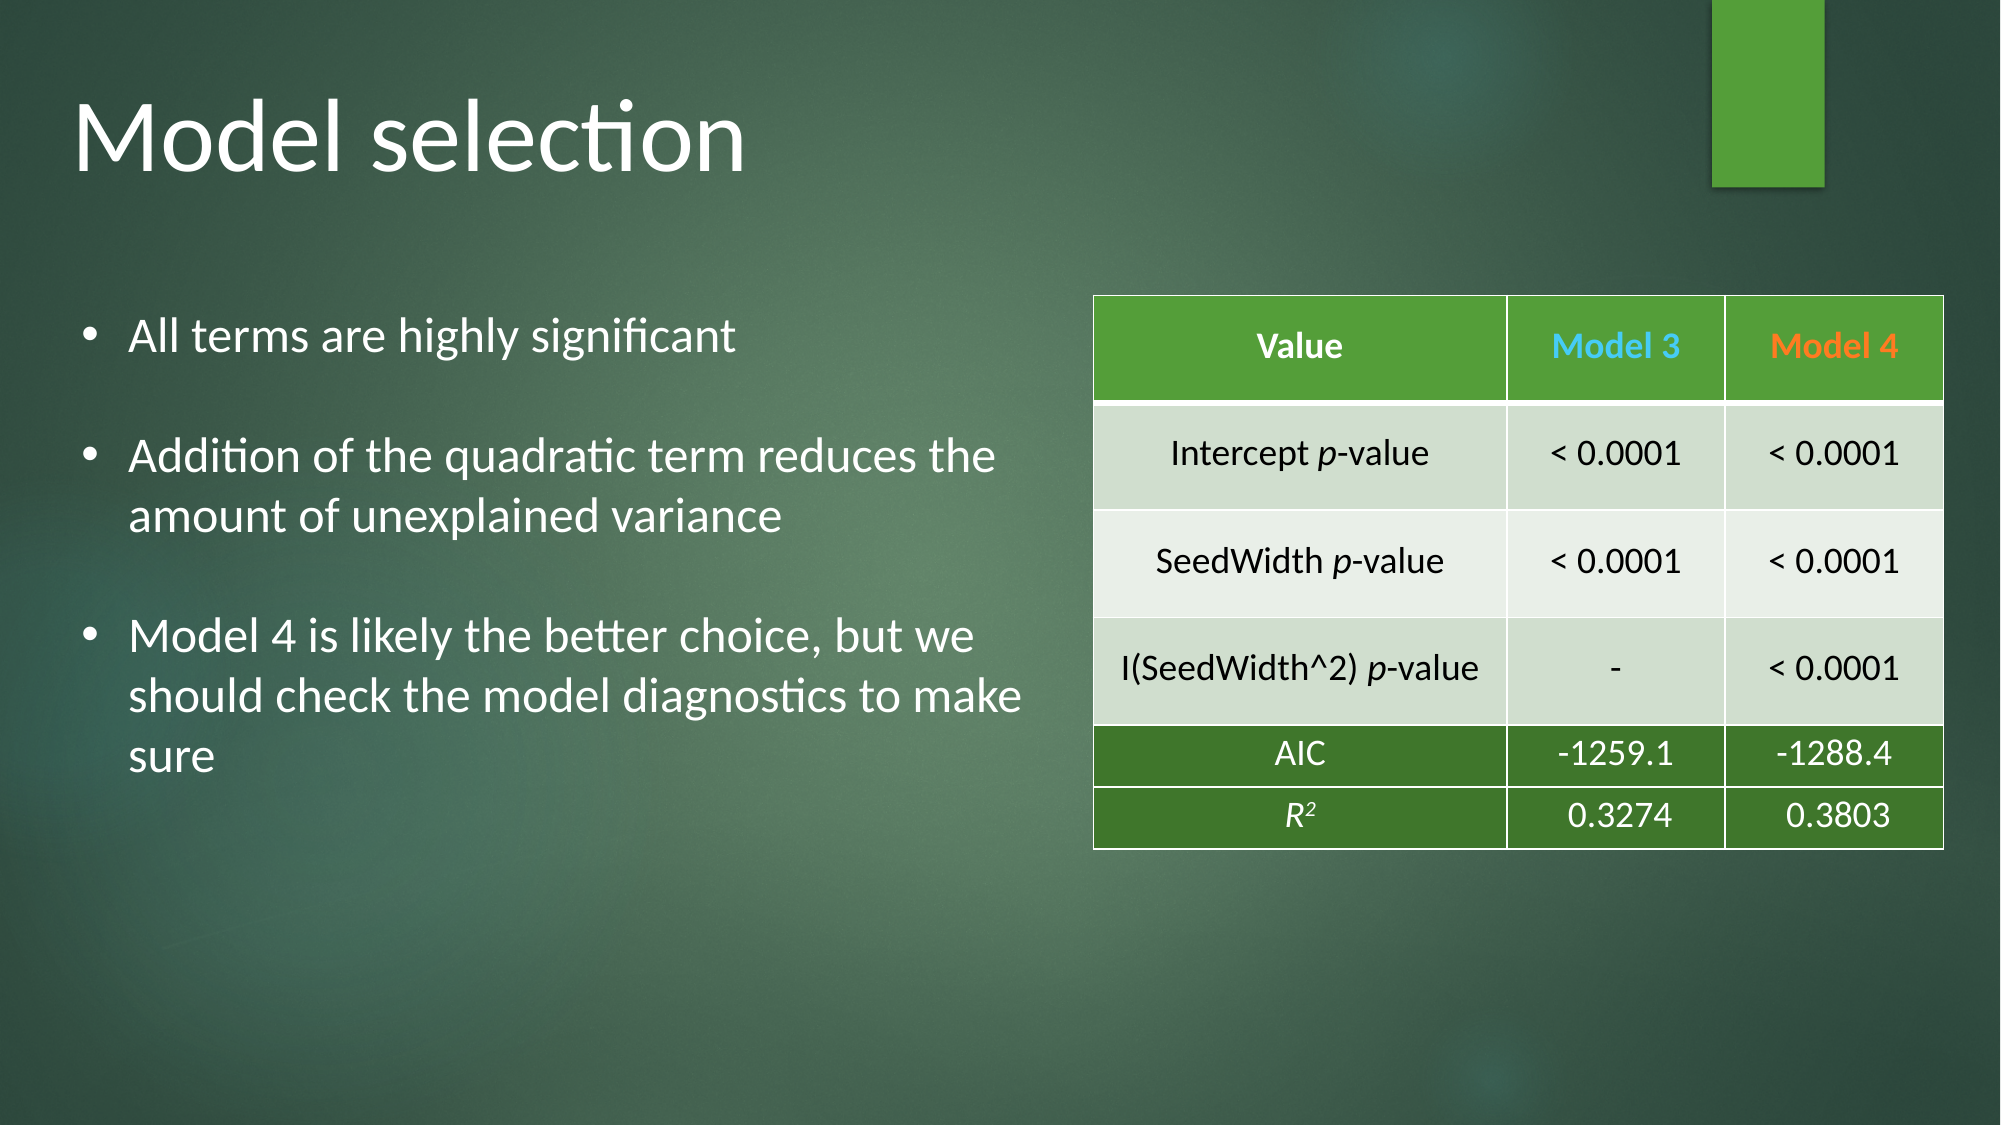

Model selection
| Value | Model 3 | Model 4 |
| --- | --- | --- |
| Intercept p-value | < 0.0001 | < 0.0001 |
| SeedWidth p-value | < 0.0001 | < 0.0001 |
| I(SeedWidth^2) p-value | - | < 0.0001 |
| AIC | -1259.1 | -1288.4 |
| R2 | 0.3274 | 0.3803 |
All terms are highly significant

Addition of the quadratic term reduces the amount of unexplained variance

Model 4 is likely the better choice, but we should check the model diagnostics to make sure